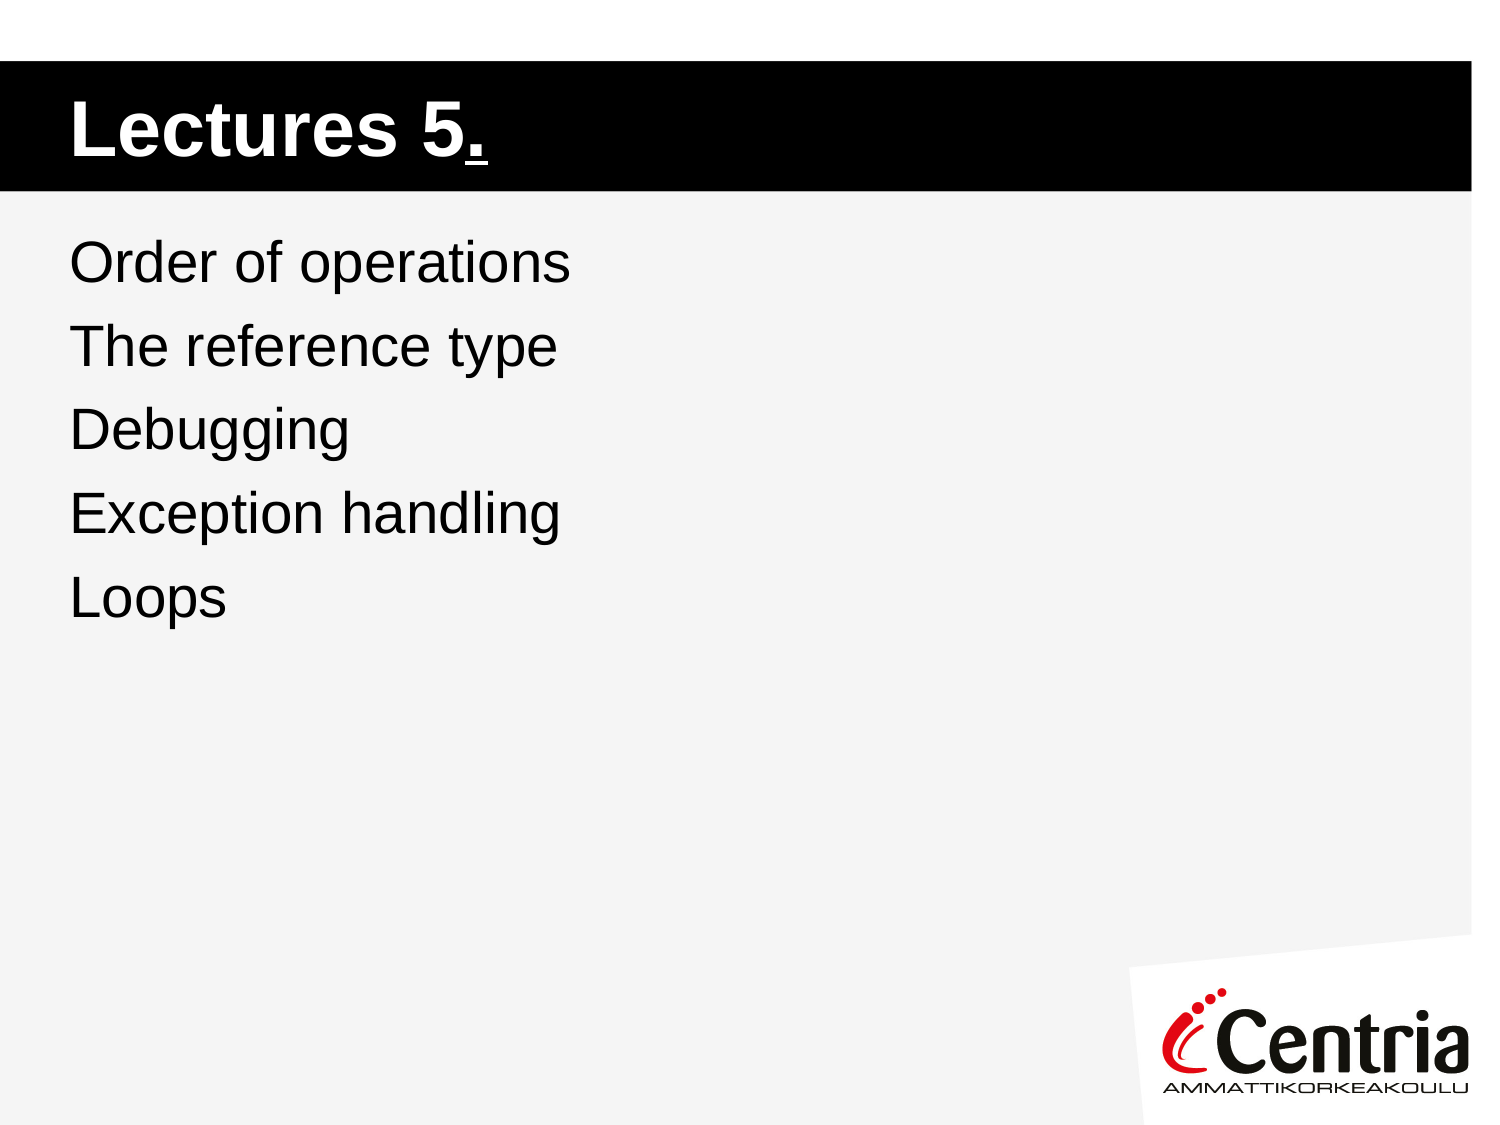

# Lectures 5.
Order of operations
The reference type
Debugging
Exception handling
Loops